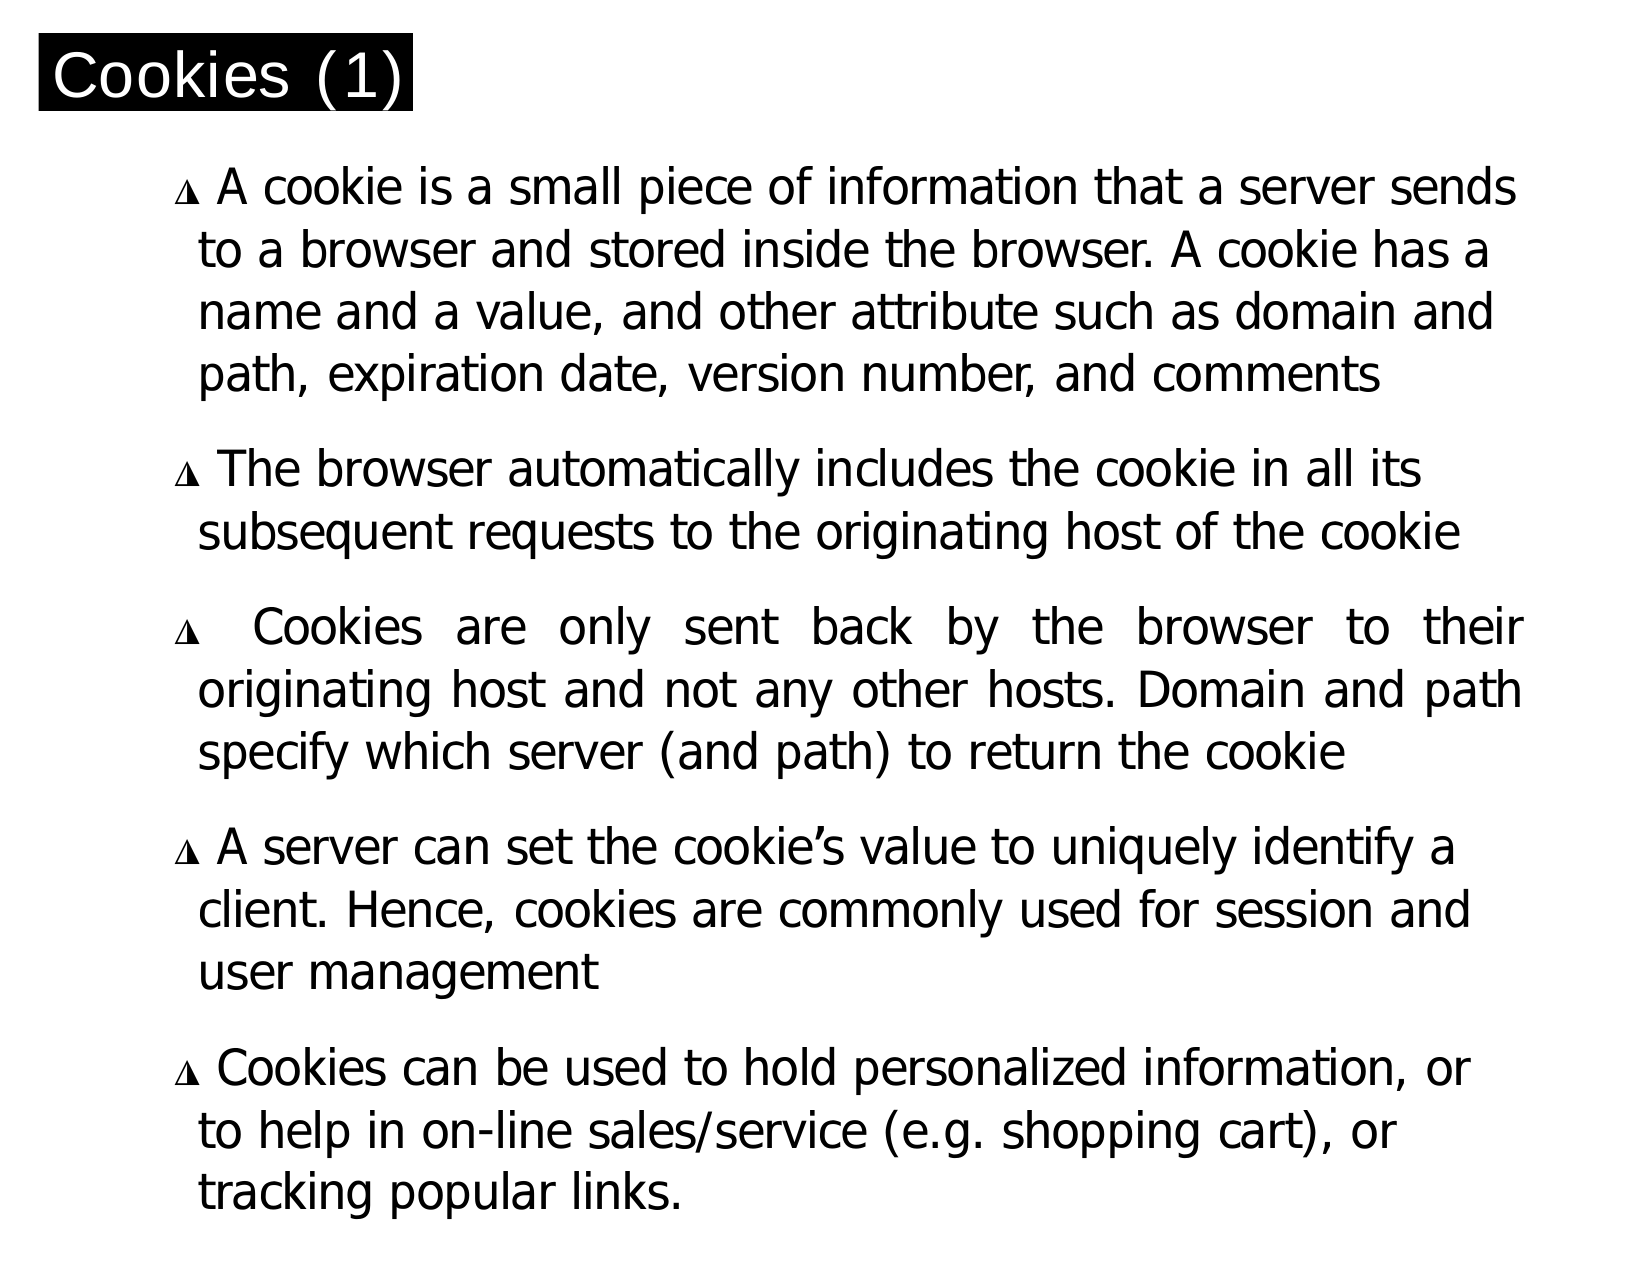

Cookies (1)
◮  A cookie is a small piece of information that a server sends to a browser and stored inside the browser. A cookie has a name and a value, and other attribute such as domain and path, expiration date, version number, and comments
◮  The browser automatically includes the cookie in all its subsequent requests to the originating host of the cookie
◮  Cookies are only sent back by the browser to their originating host and not any other hosts. Domain and path specify which server (and path) to return the cookie
◮  A server can set the cookie’s value to uniquely identify a client. Hence, cookies are commonly used for session and user management
◮  Cookies can be used to hold personalized information, or to help in on-line sales/service (e.g. shopping cart), or tracking popular links.